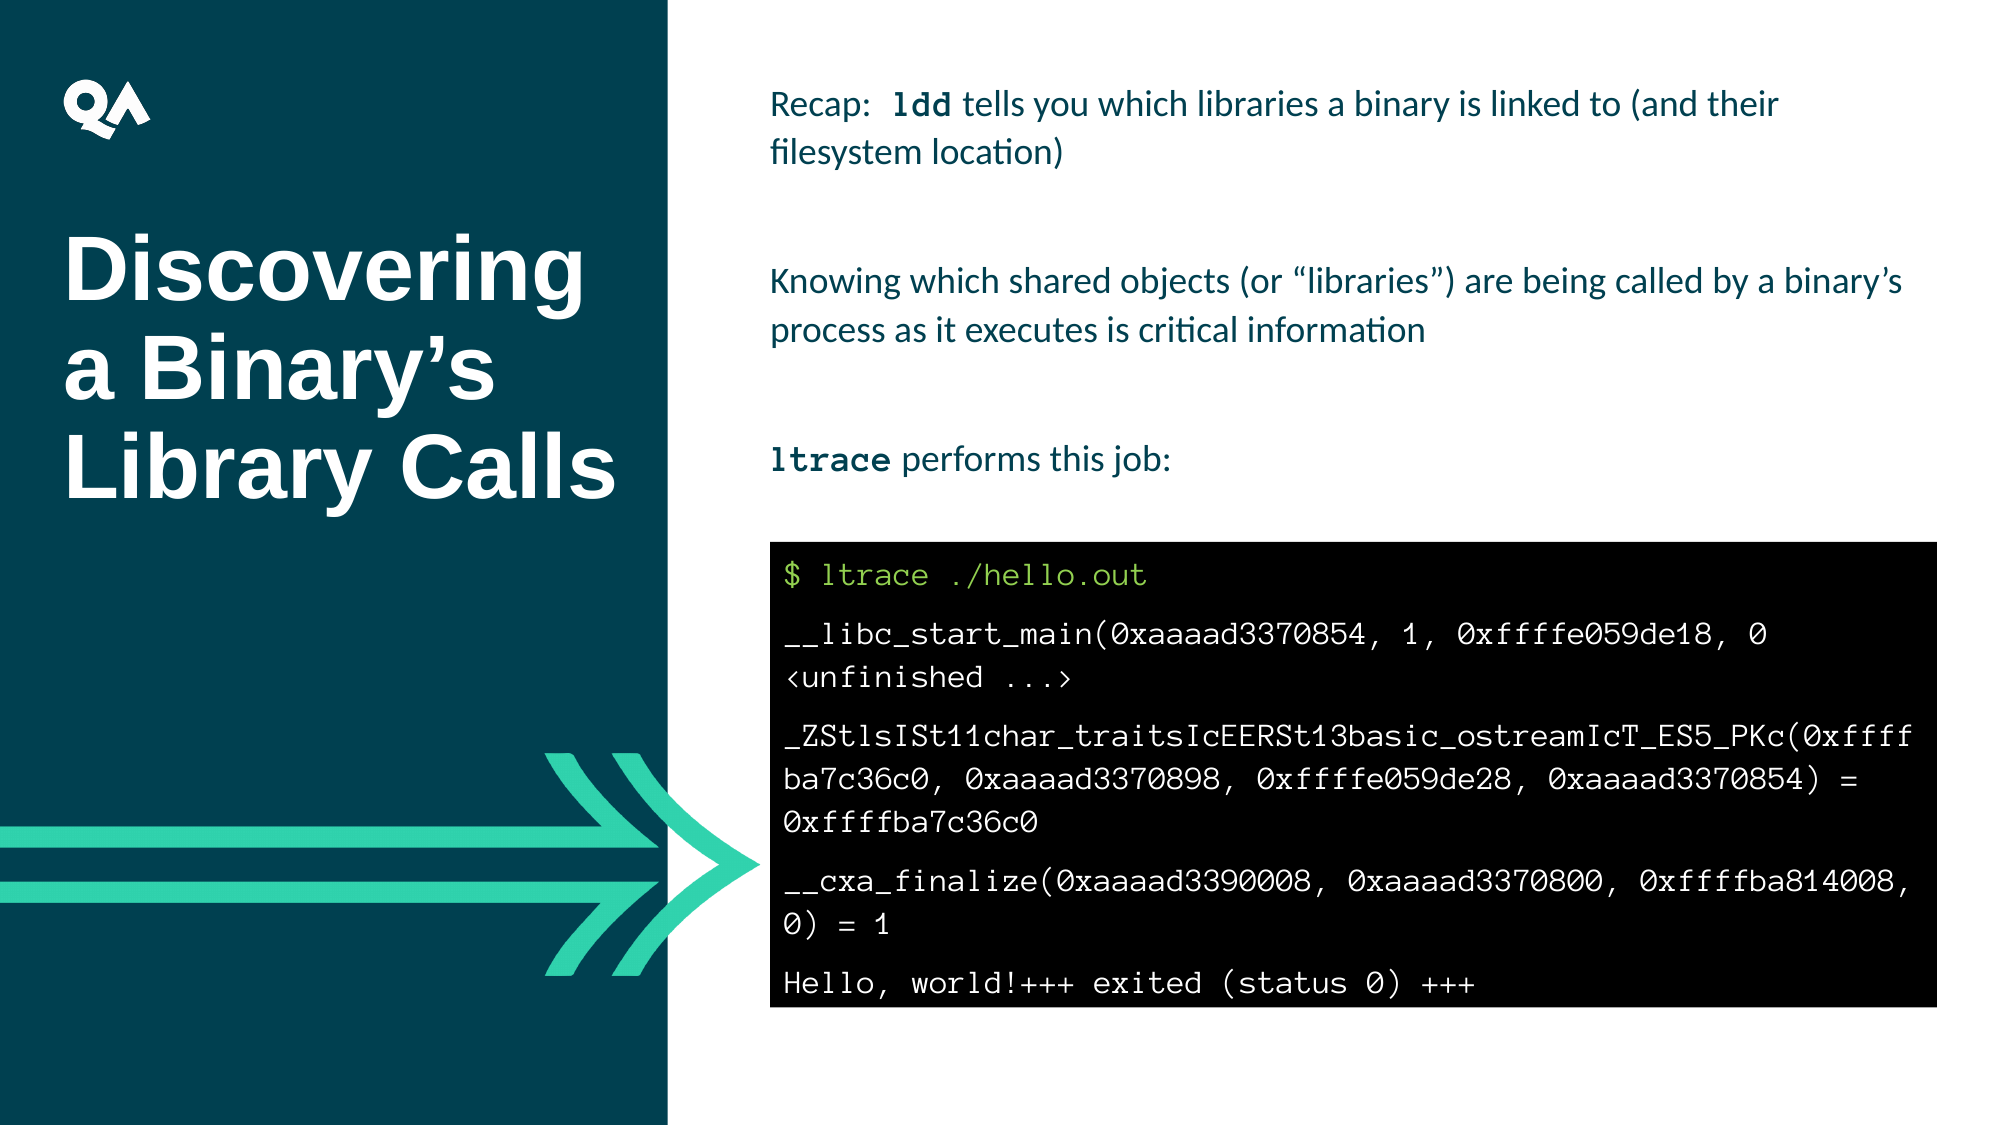

Recap: ldd tells you which libraries a binary is linked to (and their filesystem location)

Knowing which shared objects (or “libraries”) are being called by a binary’s process as it executes is critical information

ltrace performs this job:

Discovering a Binary’s Library Calls

$ ltrace ./hello.out
__libc_start_main(0xaaaad3370854, 1, 0xffffe059de18, 0 <unfinished ...>
_ZStlsISt11char_traitsIcEERSt13basic_ostreamIcT_ES5_PKc(0xffffba7c36c0, 0xaaaad3370898, 0xffffe059de28, 0xaaaad3370854) = 0xffffba7c36c0
__cxa_finalize(0xaaaad3390008, 0xaaaad3370800, 0xffffba814008, 0) = 1
Hello, world!+++ exited (status 0) +++